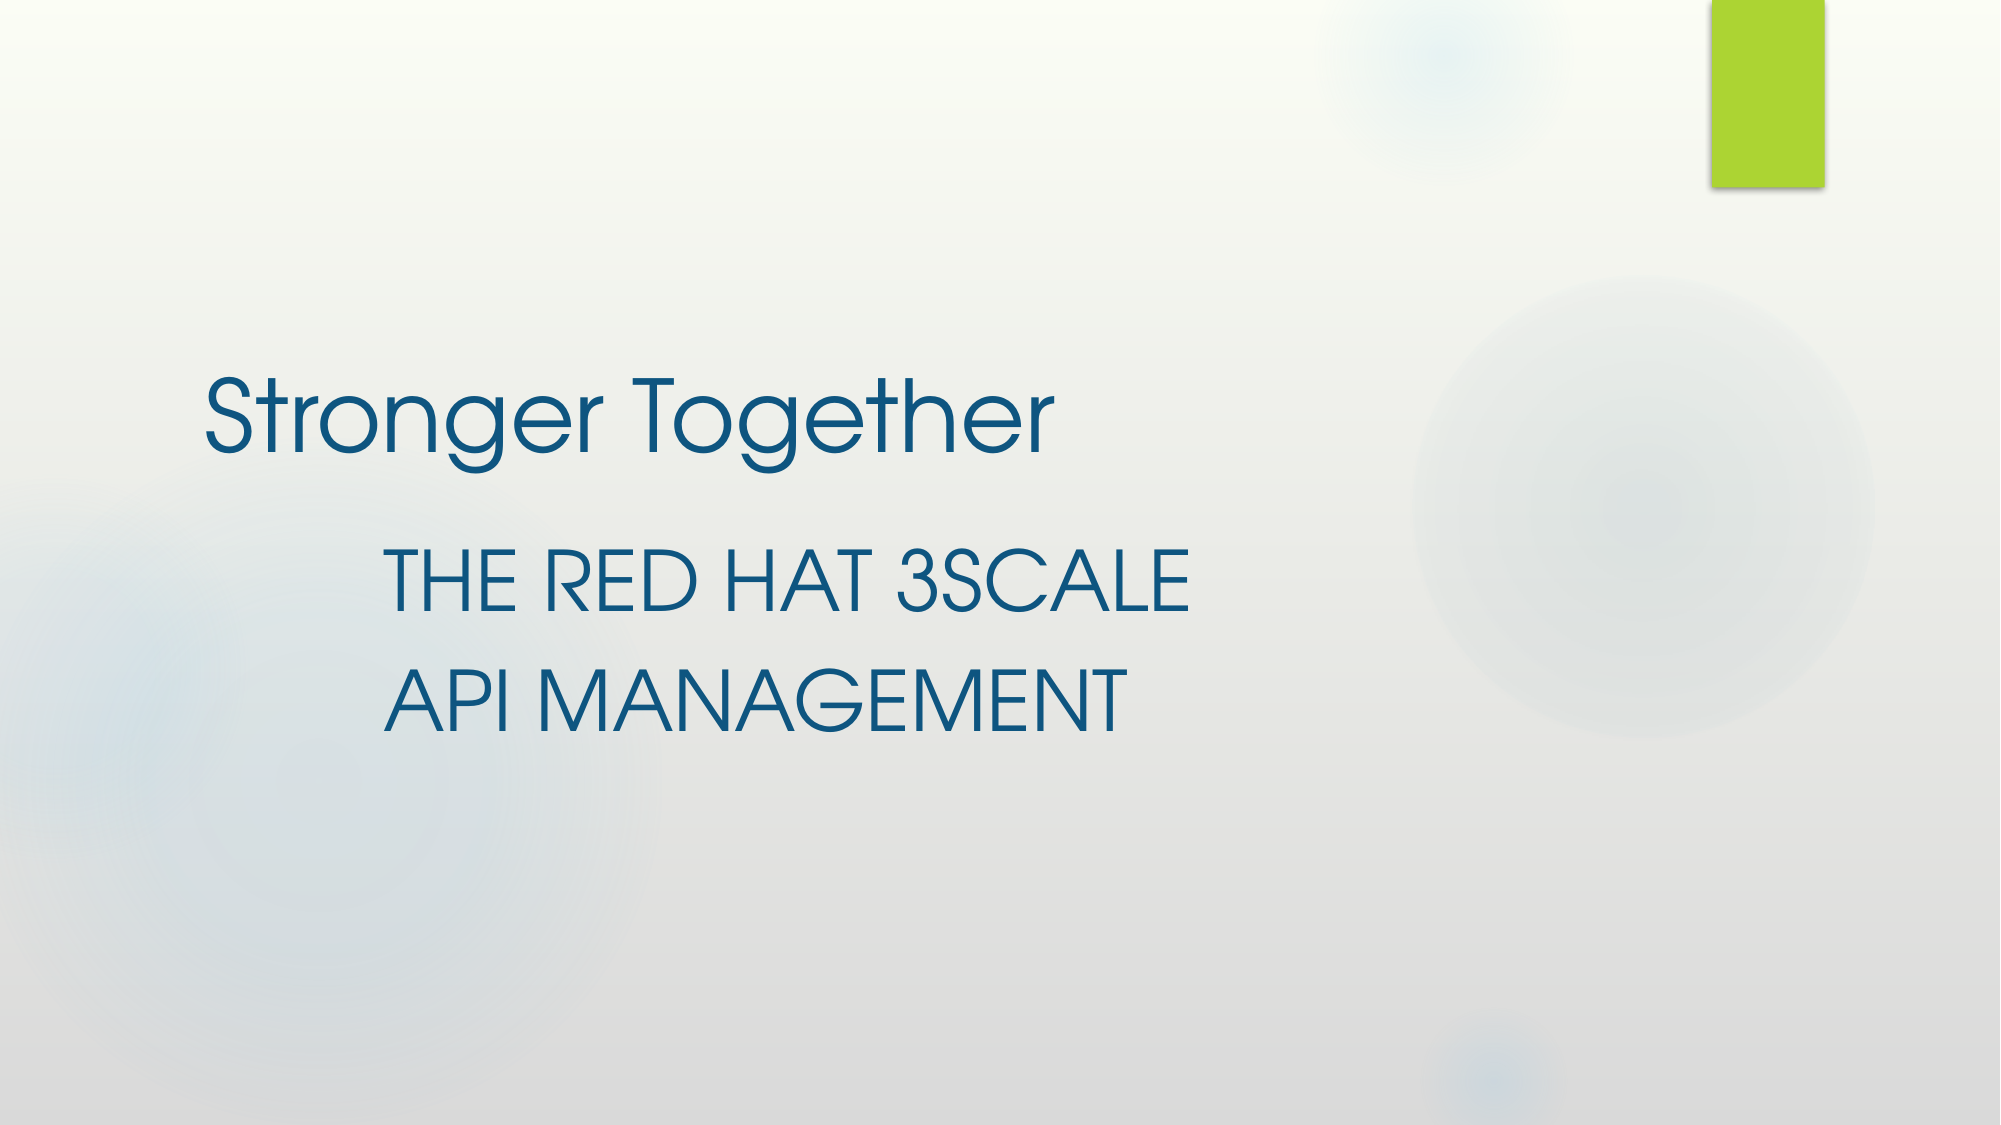

# Stronger Together
THE RED HAT 3SCALE
API MANAGEMENT